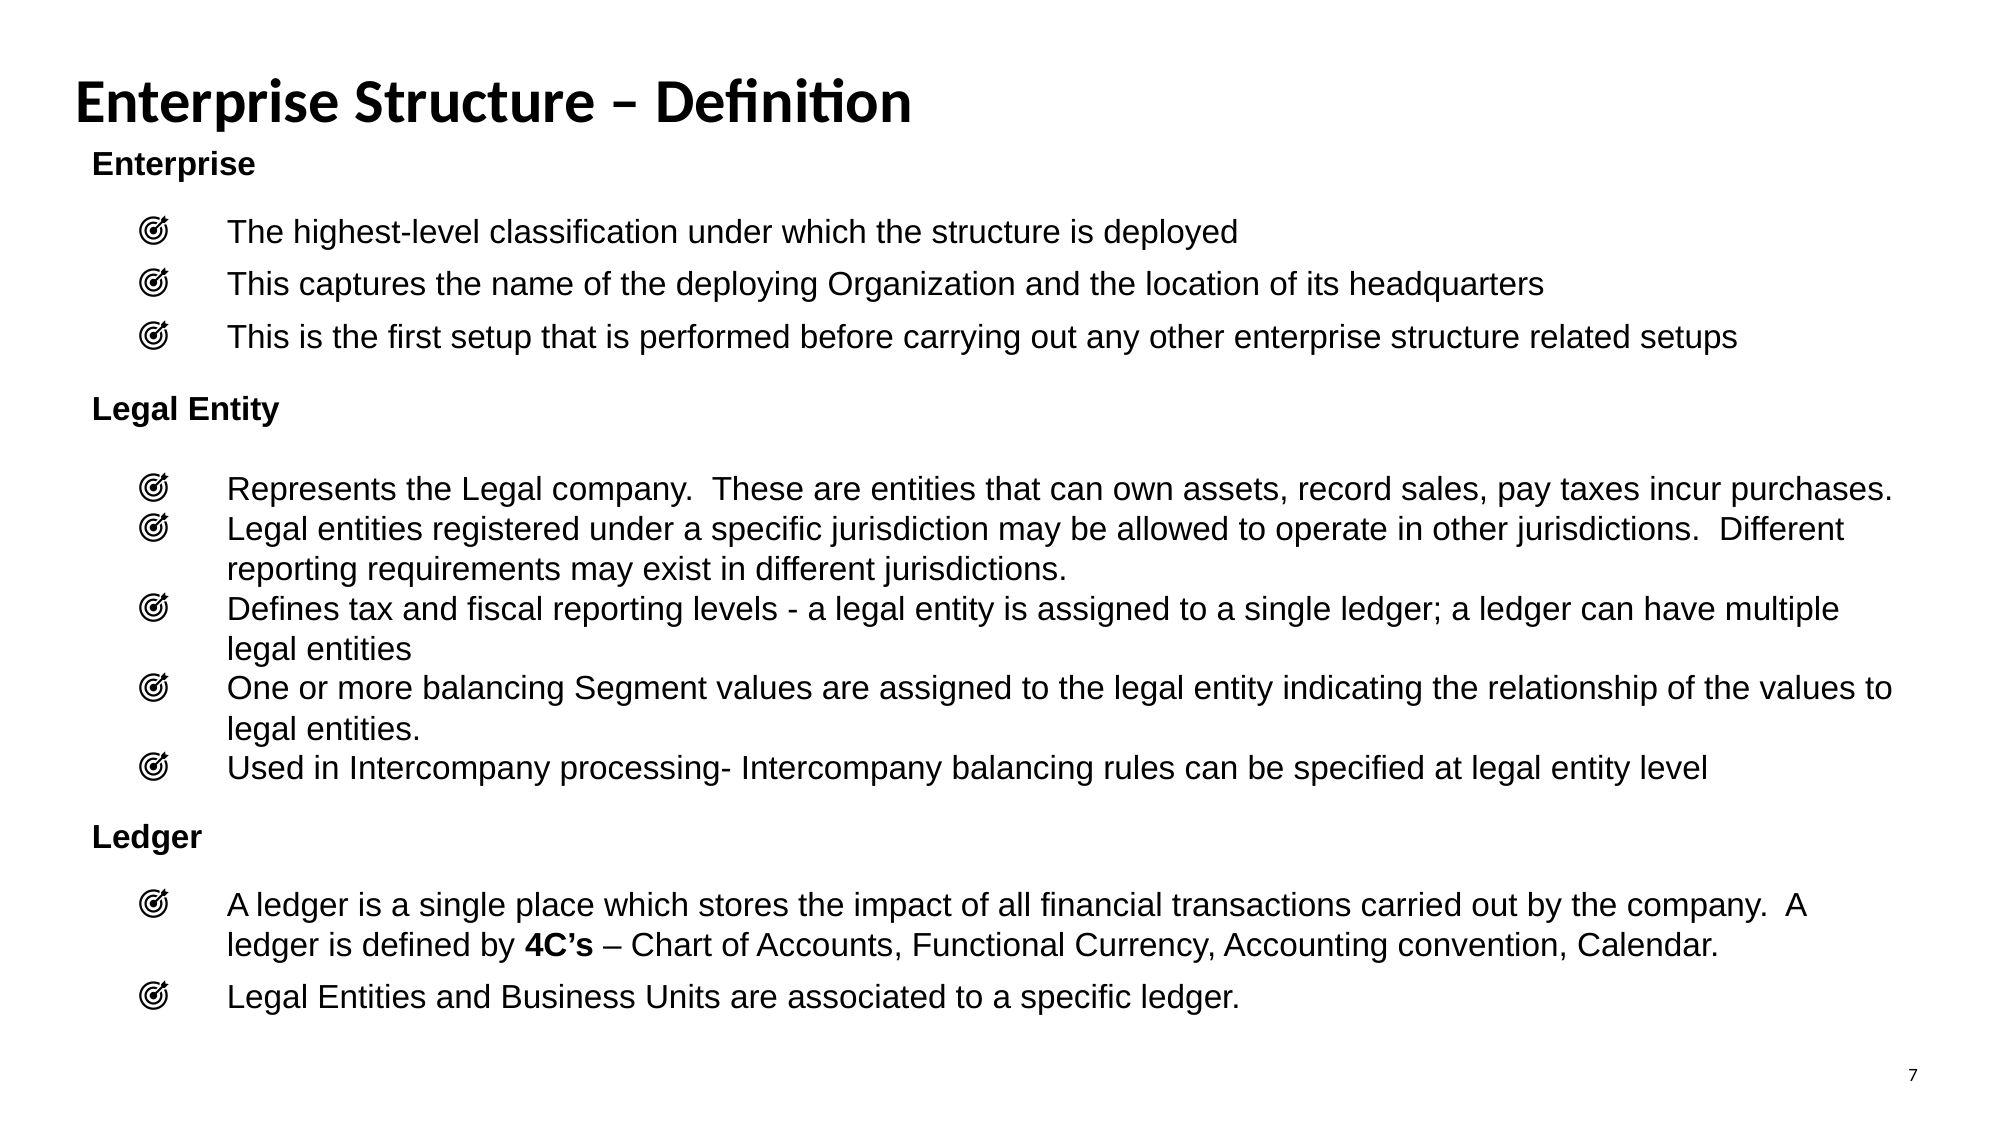

# Enterprise Structure – Definition
Enterprise
The highest-level classification under which the structure is deployed
This captures the name of the deploying Organization and the location of its headquarters
This is the first setup that is performed before carrying out any other enterprise structure related setups

Legal Entity
Represents the Legal company.  These are entities that can own assets, record sales, pay taxes incur purchases.
Legal entities registered under a specific jurisdiction may be allowed to operate in other jurisdictions.  Different reporting requirements may exist in different jurisdictions.
Defines tax and fiscal reporting levels - a legal entity is assigned to a single ledger; a ledger can have multiple legal entities
One or more balancing Segment values are assigned to the legal entity indicating the relationship of the values to legal entities.
Used in Intercompany processing- Intercompany balancing rules can be specified at legal entity level

Ledger
A ledger is a single place which stores the impact of all financial transactions carried out by the company.  A ledger is defined by 4C’s – Chart of Accounts, Functional Currency, Accounting convention, Calendar.
Legal Entities and Business Units are associated to a specific ledger.